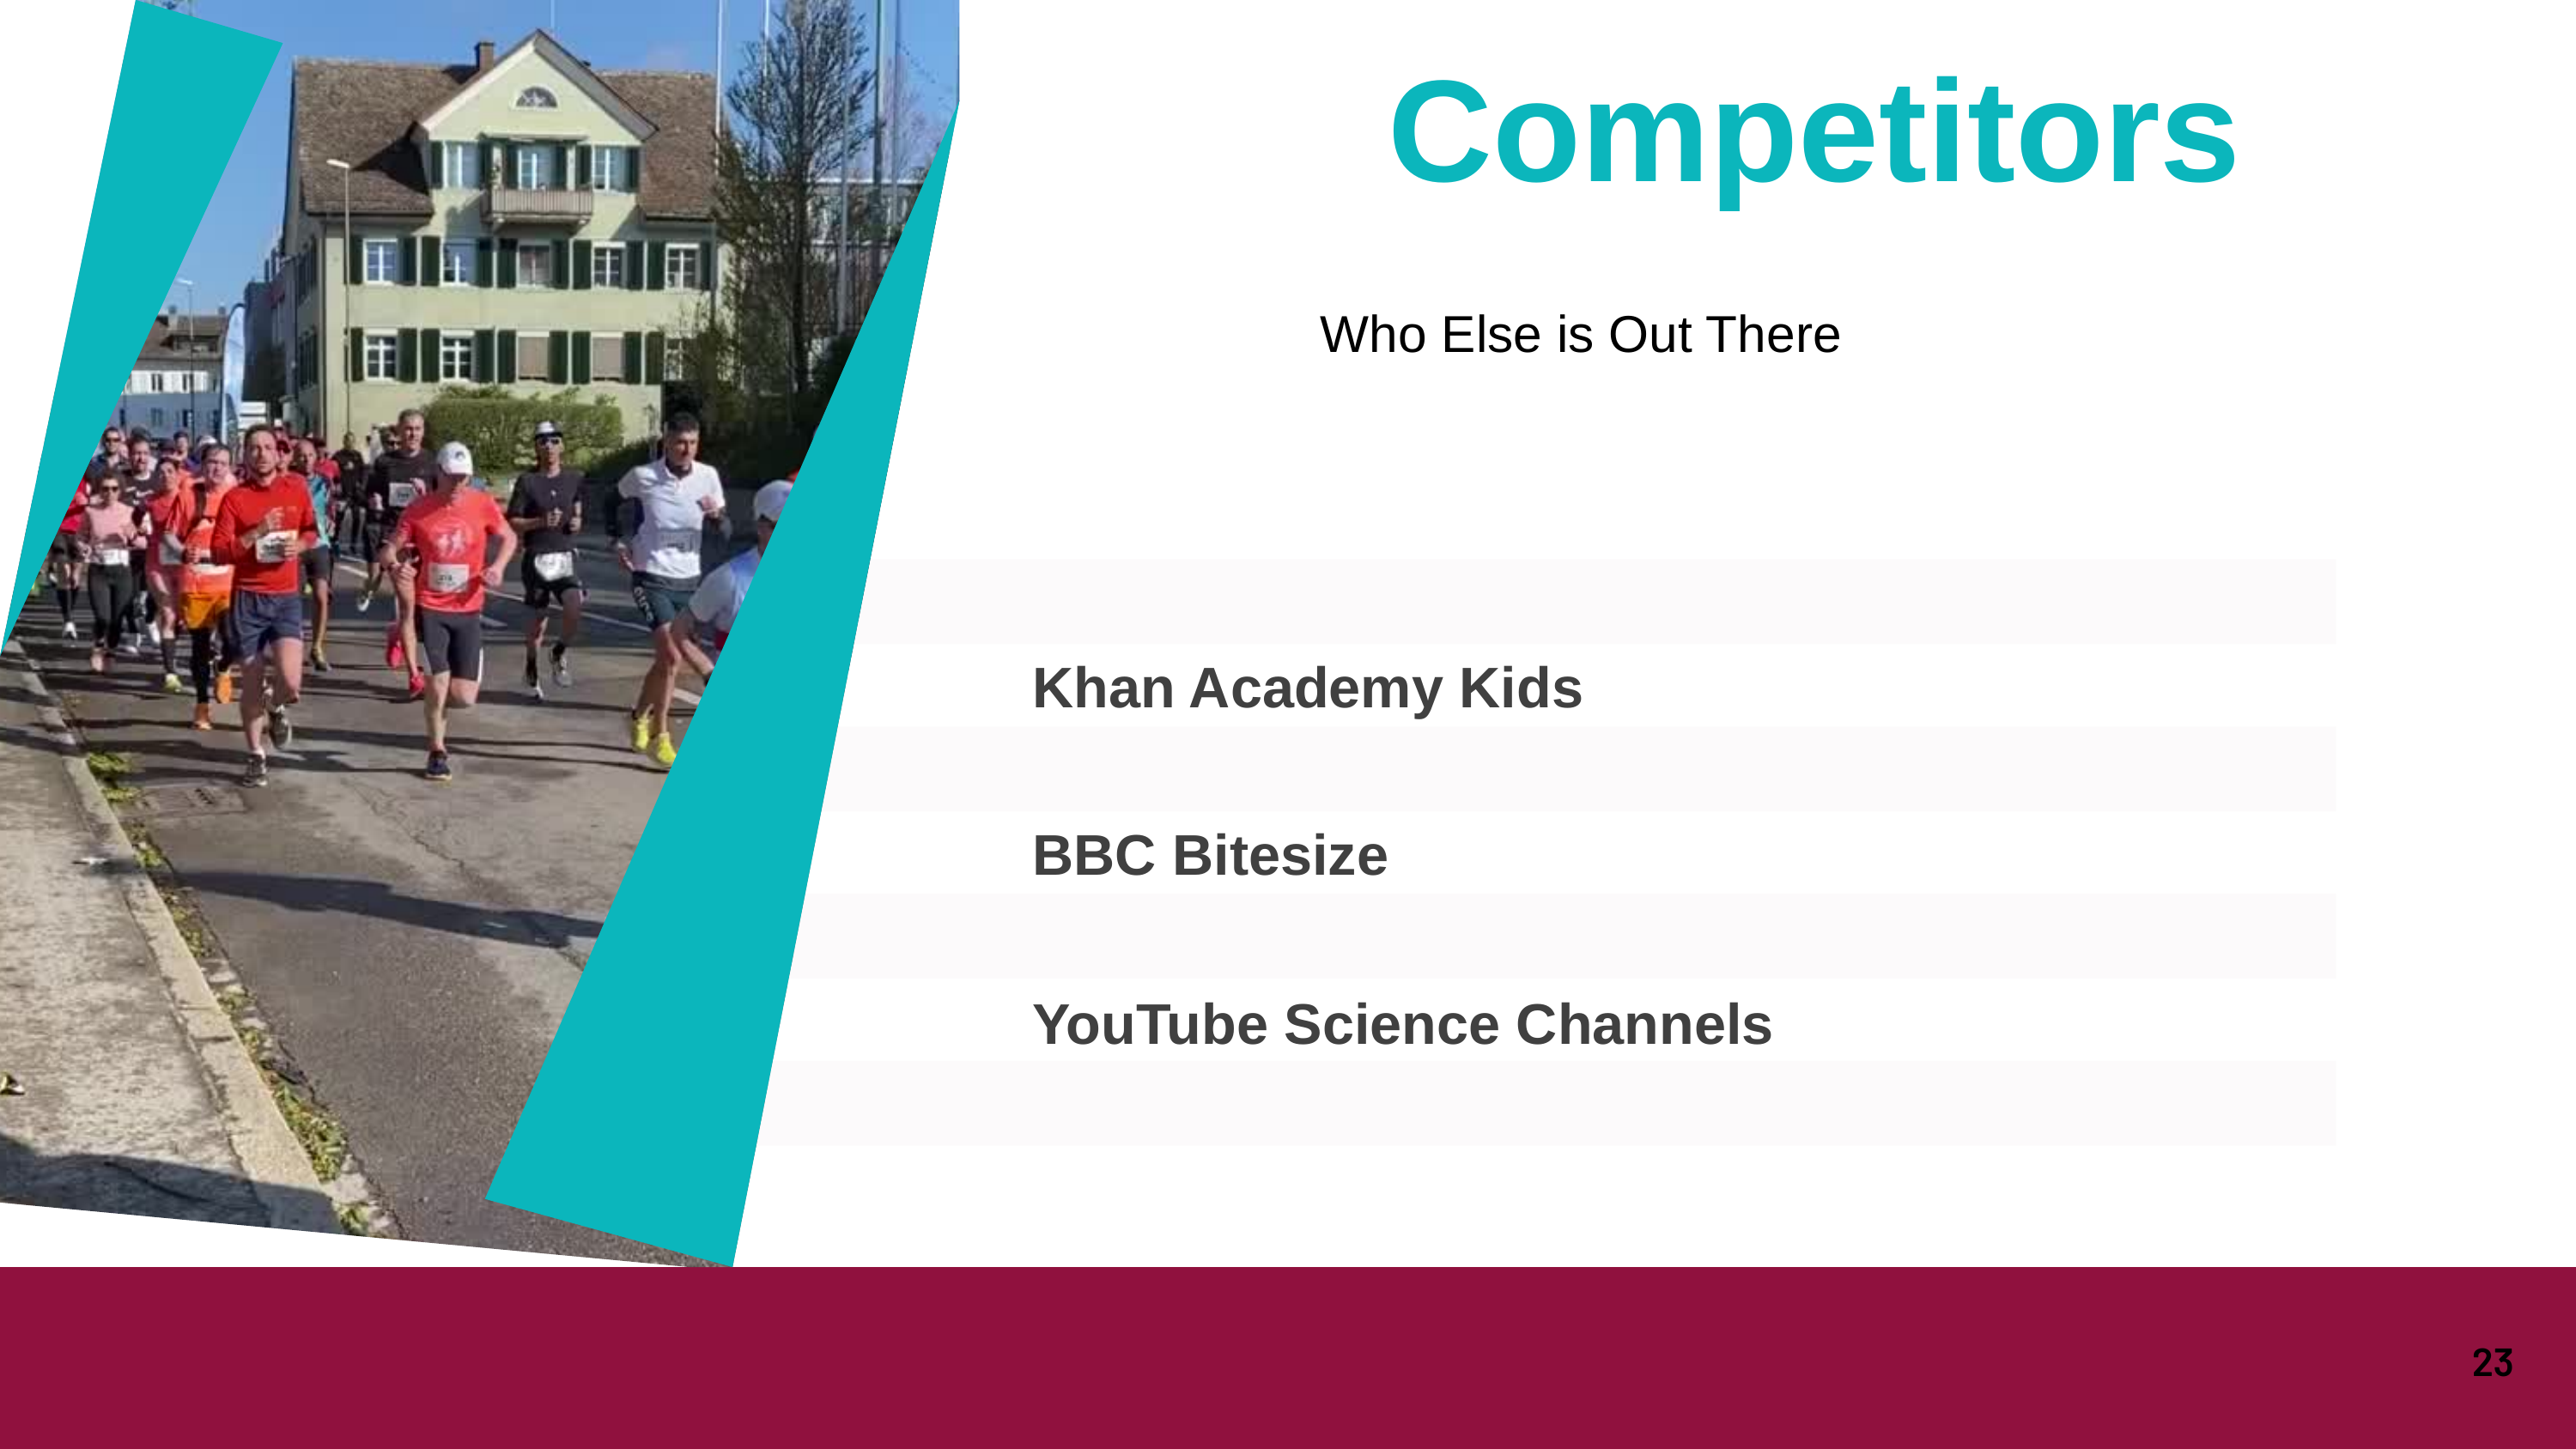

Competitors
Who Else is Out There

Khan Academy Kids

BBC Bitesize

YouTube Science Channels

23